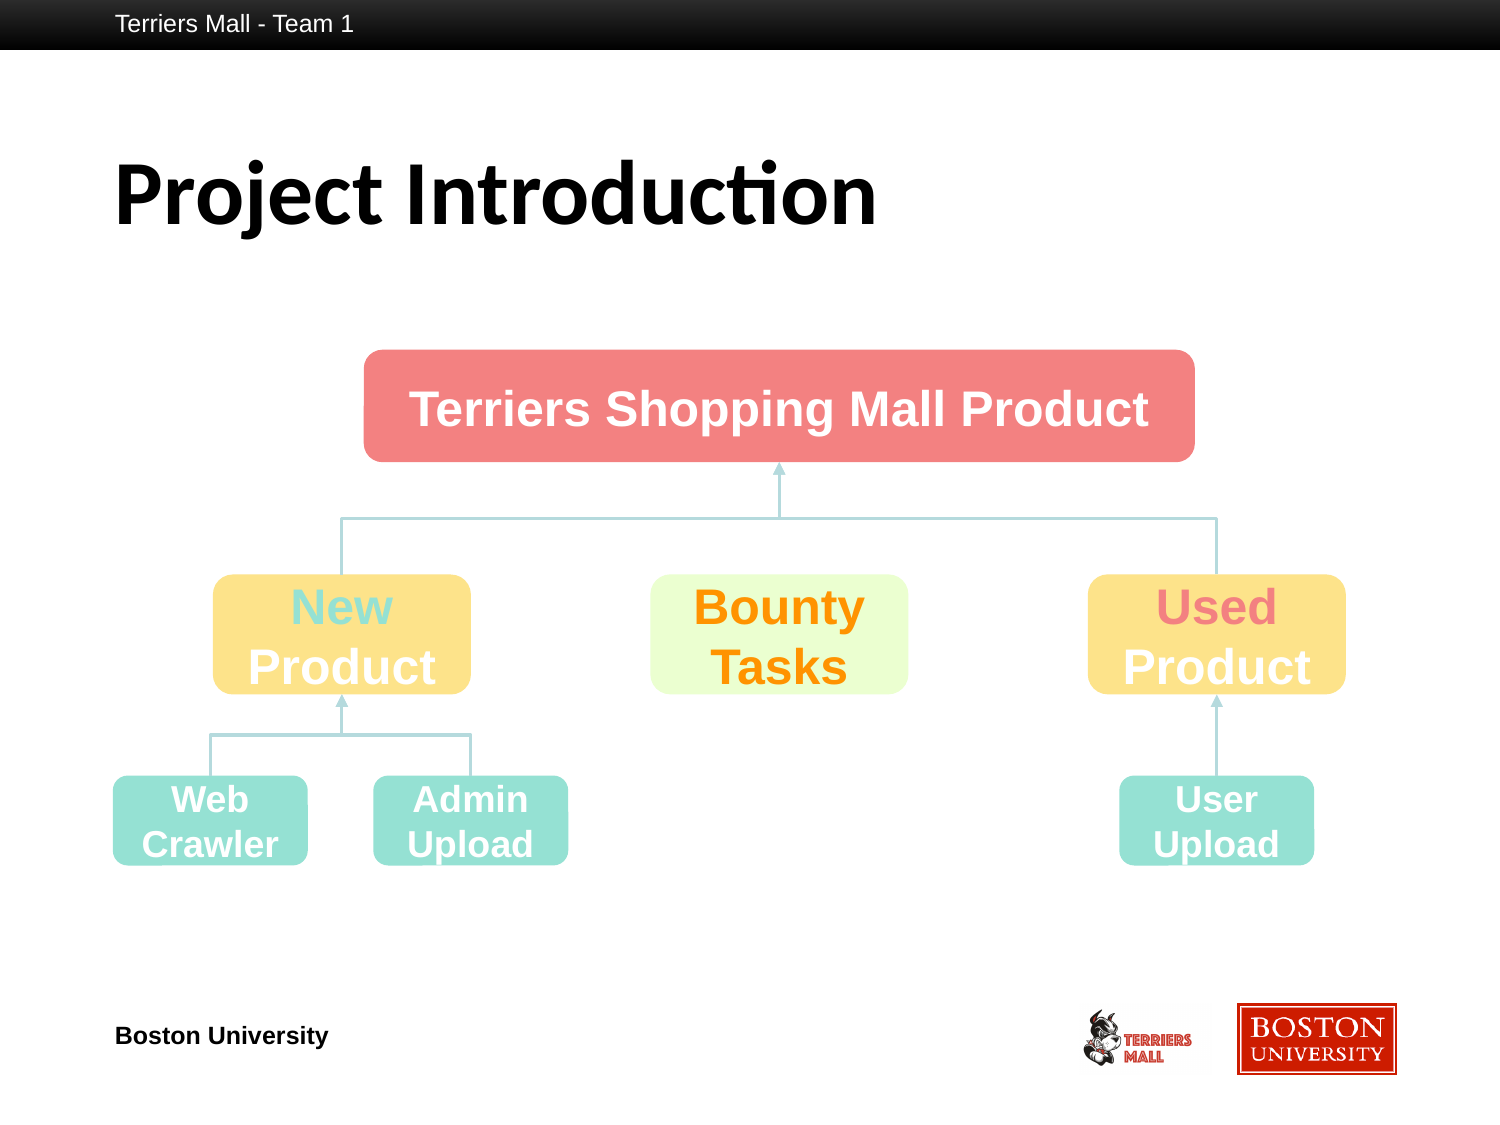

Terriers Mall - Team 1

# Project Introduction
Terriers Shopping Mall Product
Bounty Tasks
Used Product
New Product
Web Crawler
Admin Upload
User Upload